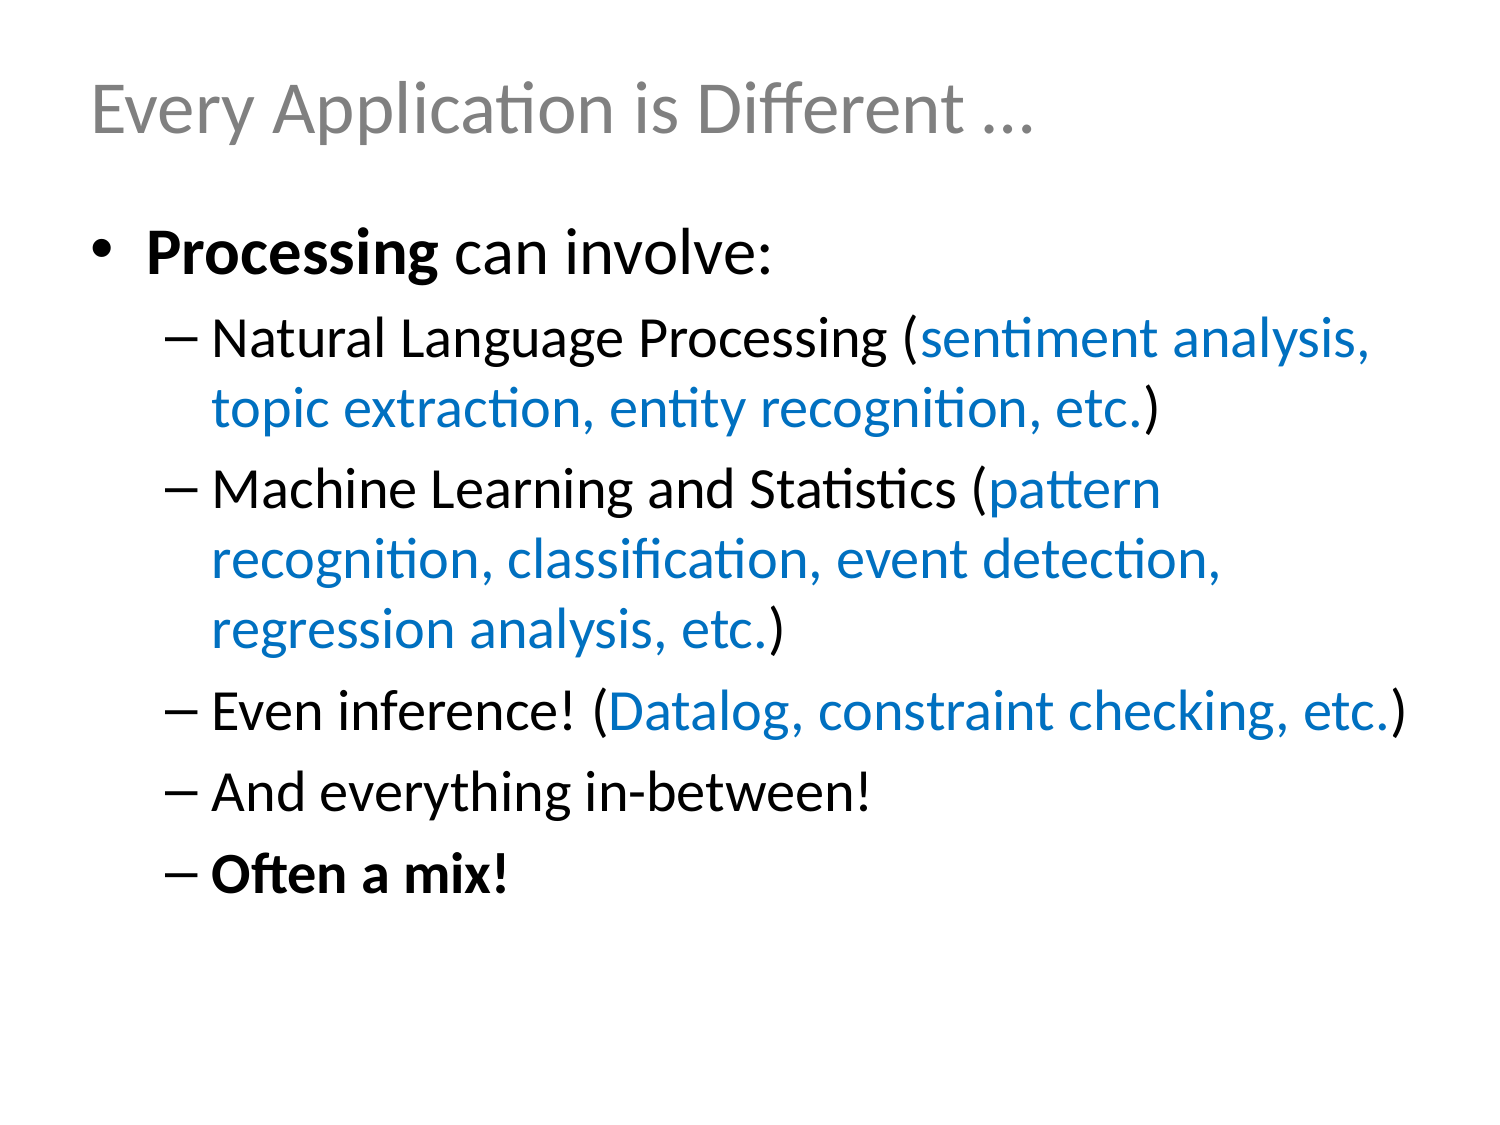

# Every Application is Different …
Processing can involve:
Natural Language Processing (sentiment analysis, topic extraction, entity recognition, etc.)
Machine Learning and Statistics (pattern recognition, classification, event detection, regression analysis, etc.)
Even inference! (Datalog, constraint checking, etc.)
And everything in-between!
Often a mix!